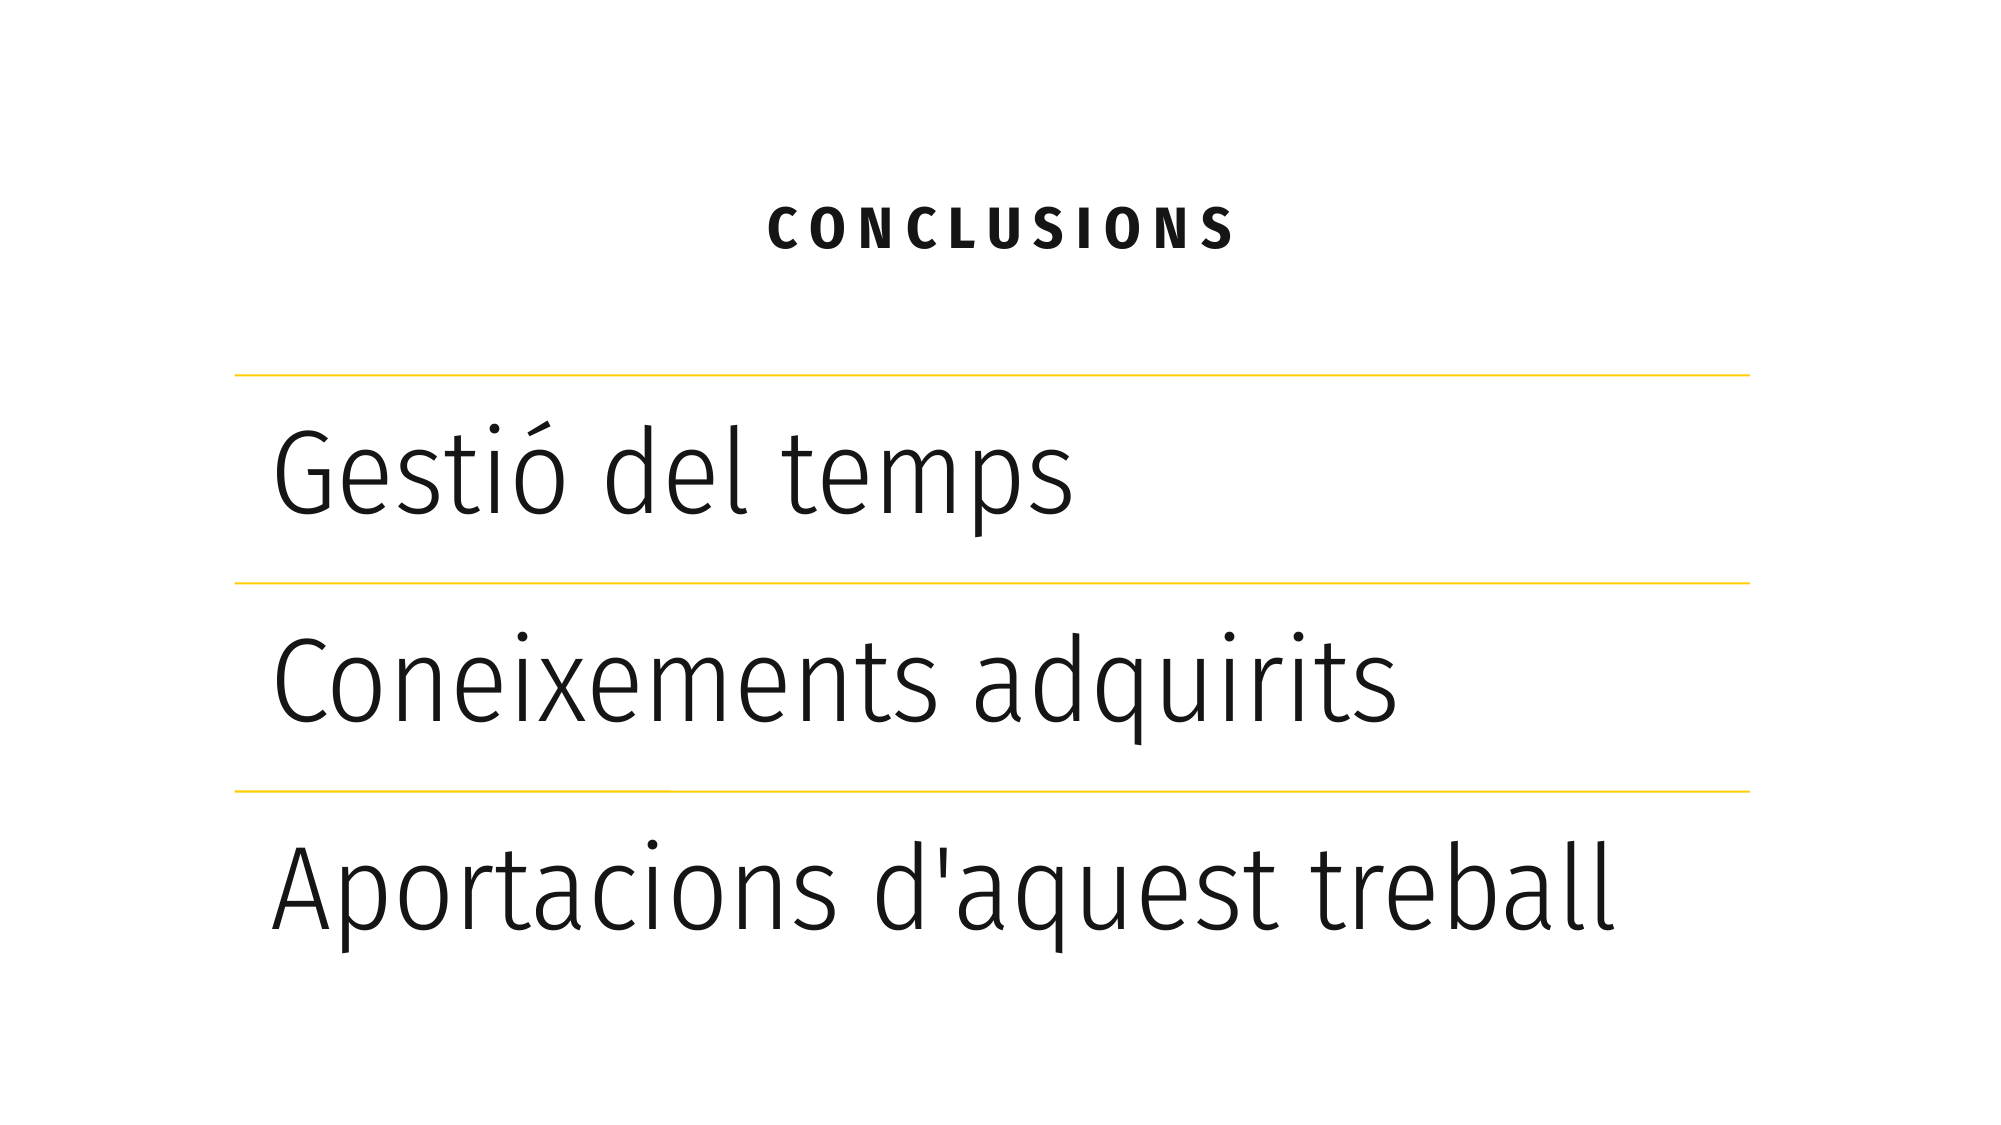

# CONCLUSIONS
Gestió del temps
Coneixements adquirits
Aportacions d'aquest treball